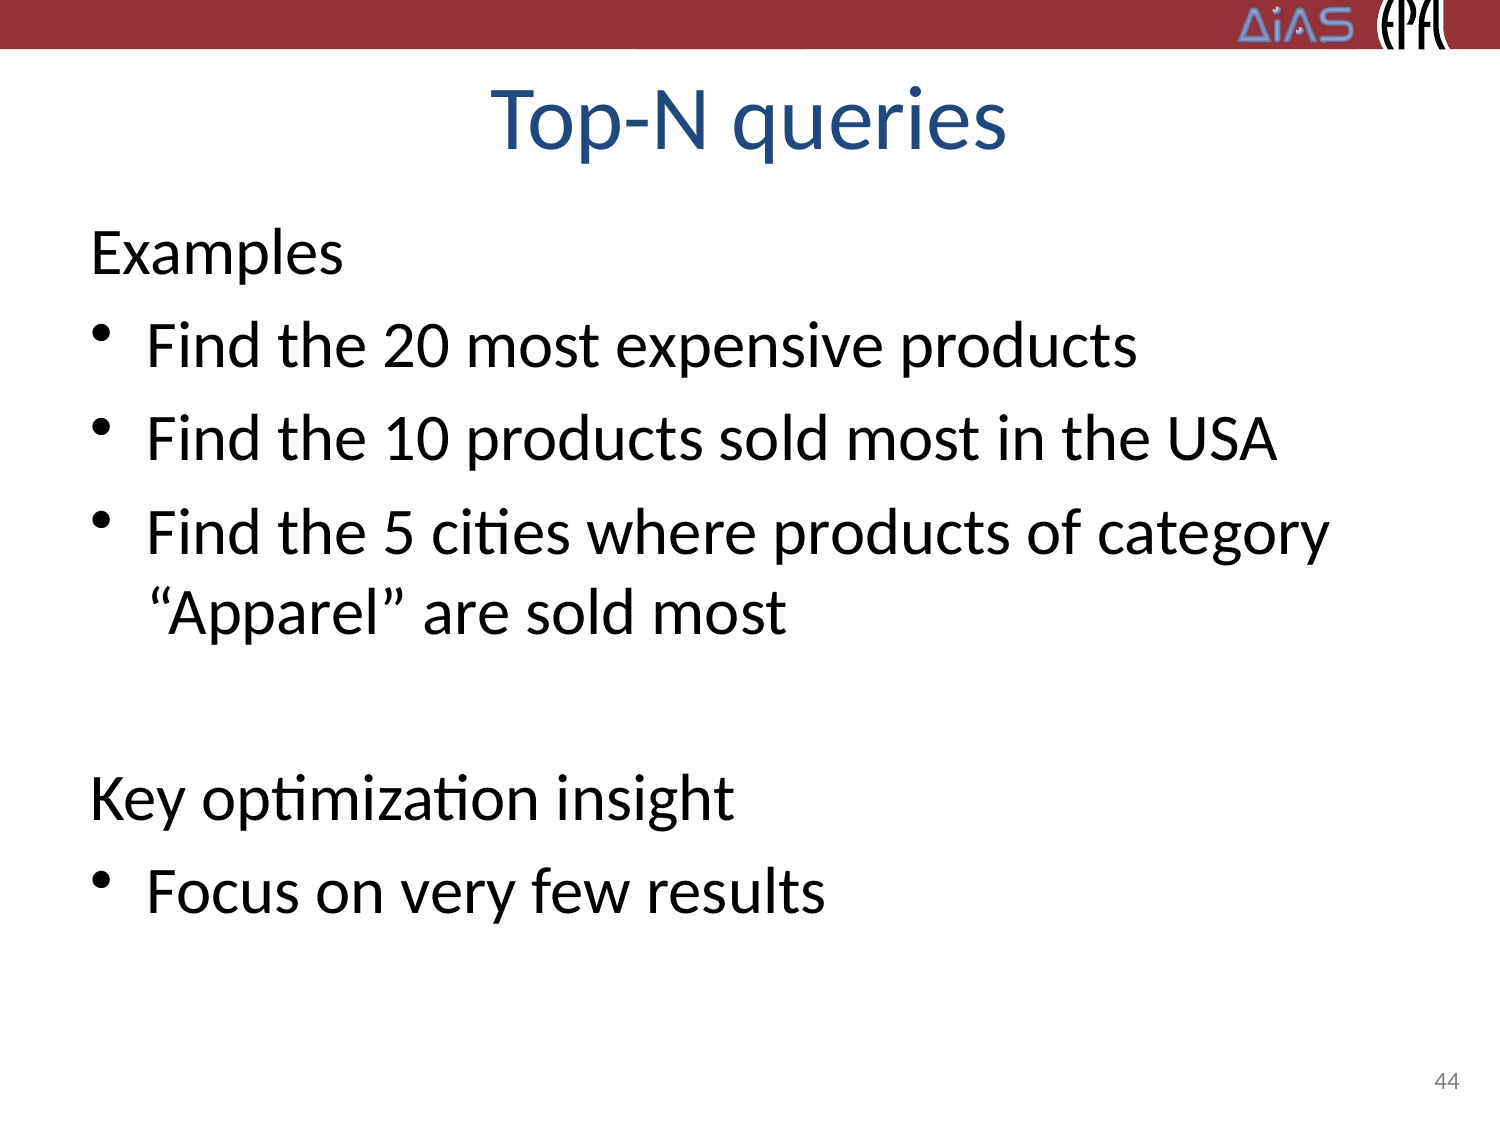

# Top-N queries
Examples
Find the 20 most expensive products
Find the 10 products sold most in the USA
Find the 5 cities where products of category  “Apparel” are sold most

Key optimization insight
Focus on very few results

44